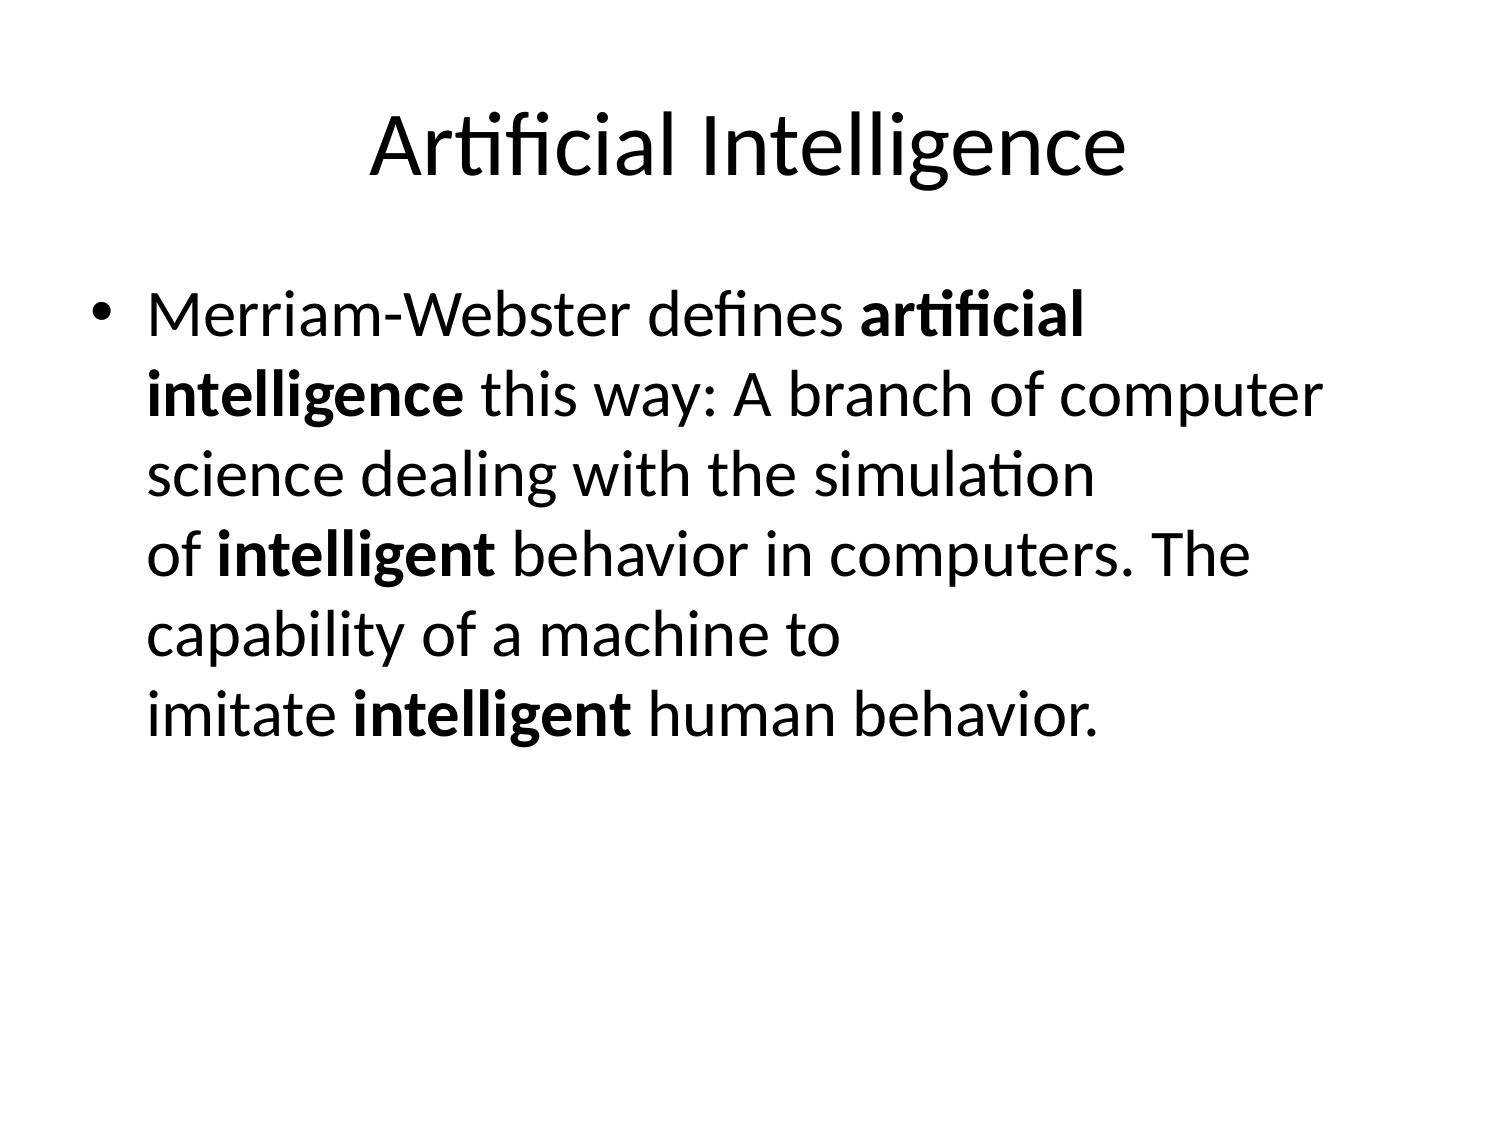

# Artificial Intelligence
Merriam-Webster defines artificial intelligence this way: A branch of computer science dealing with the simulation of intelligent behavior in computers. The capability of a machine to imitate intelligent human behavior.